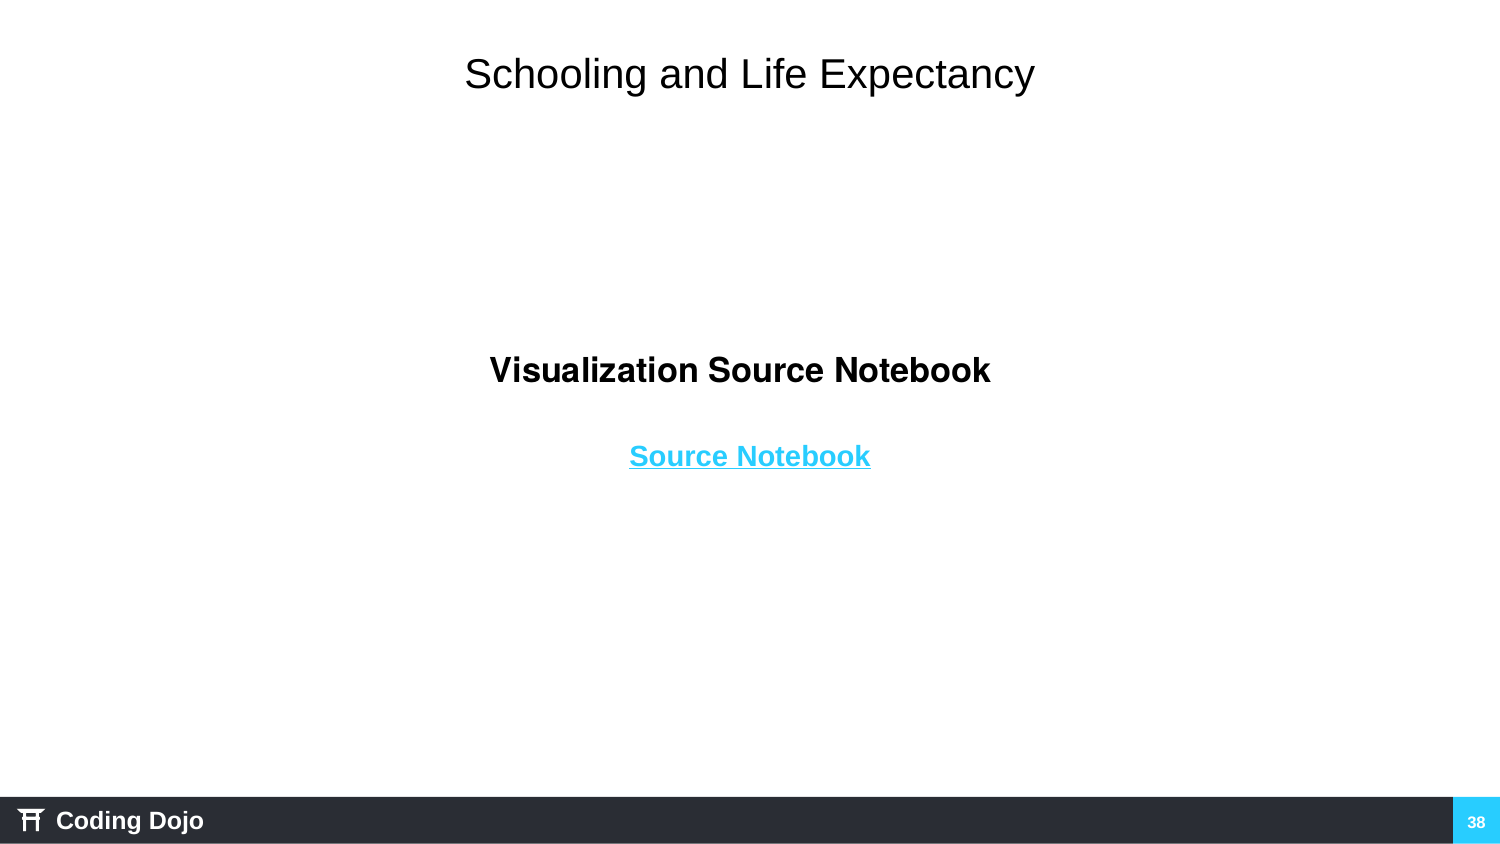

Schooling and Life Expectancy

Visualization Source Notebook
Source Notebook